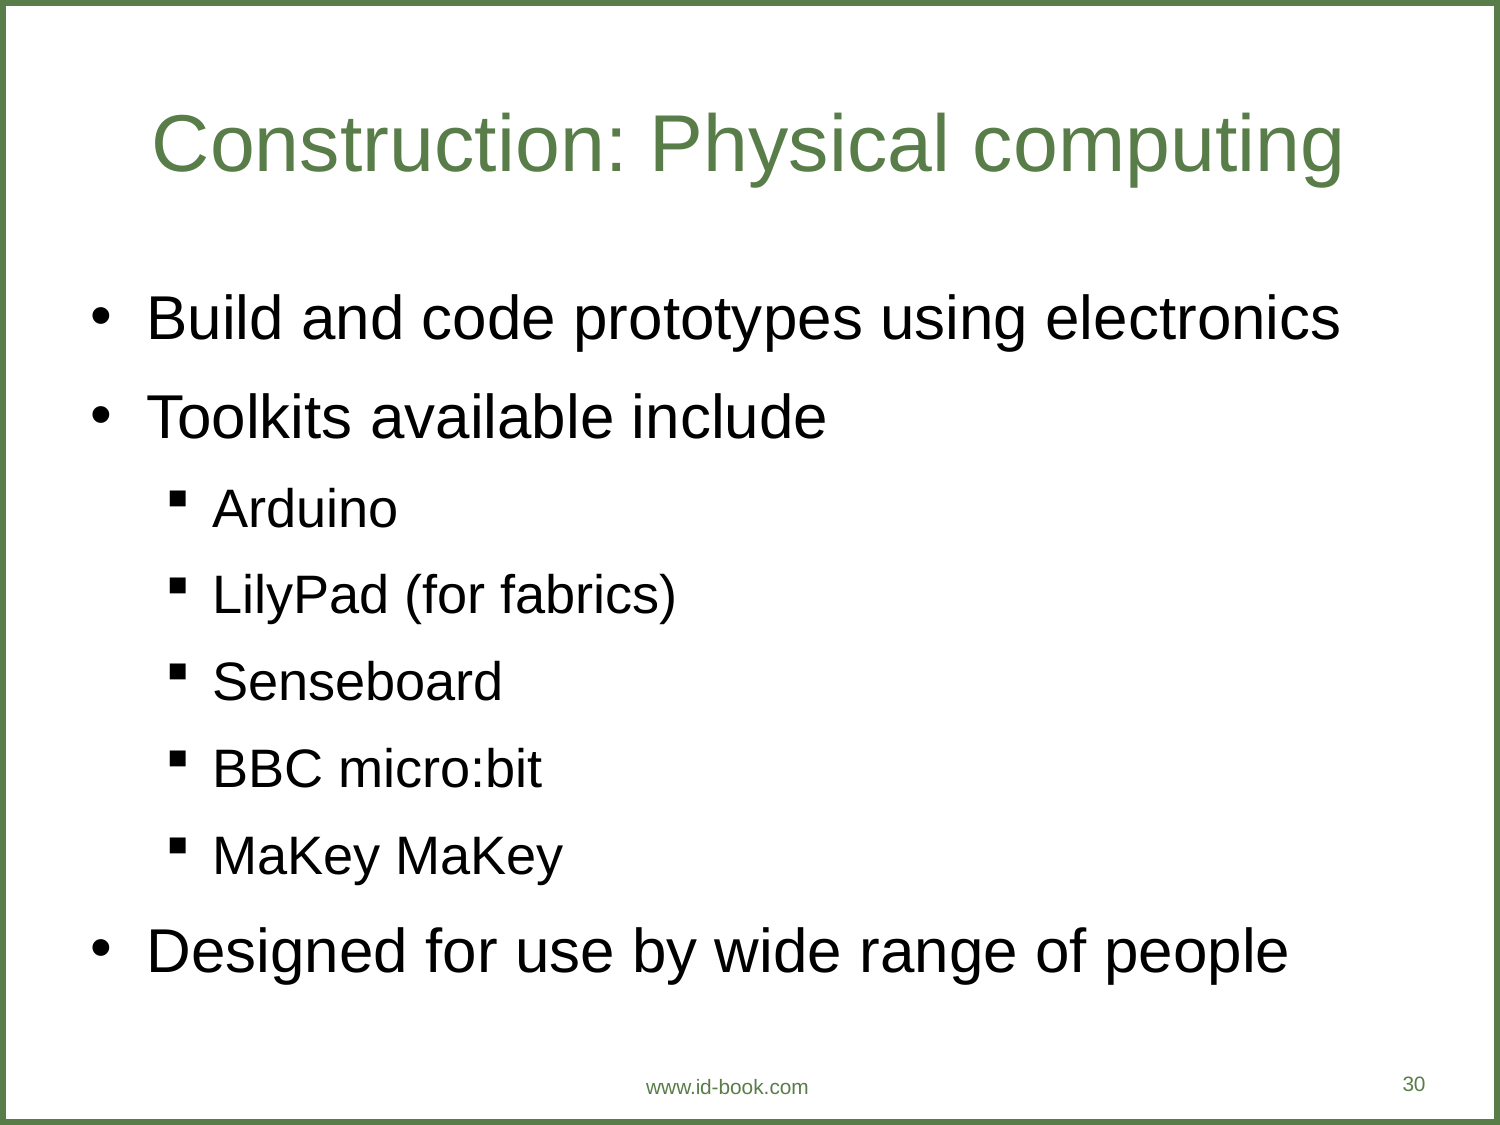

# Construction: Physical computing
Build and code prototypes using electronics
Toolkits available include
Arduino
LilyPad (for fabrics)
Senseboard
BBC micro:bit
MaKey MaKey
Designed for use by wide range of people
www.id-book.com
30